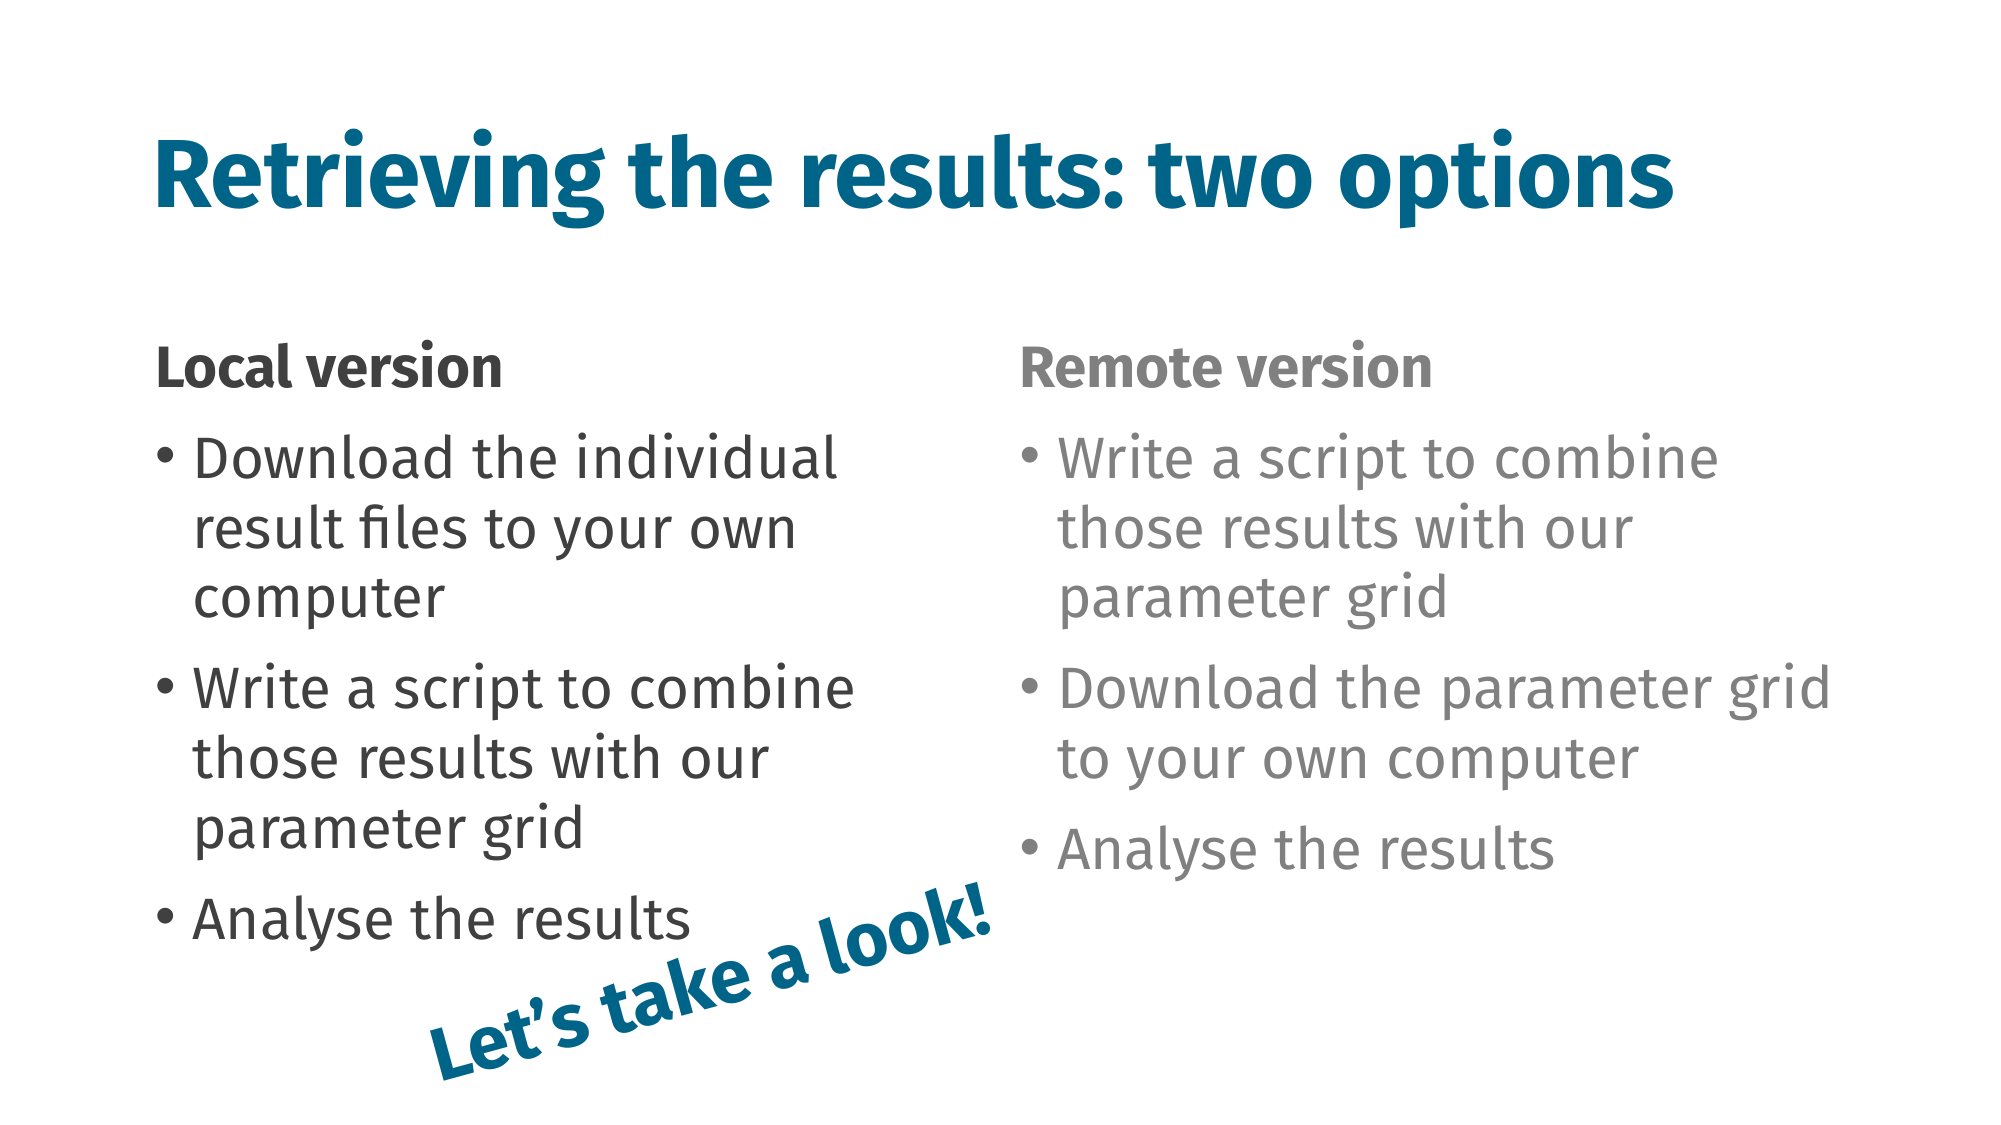

# Retrieving the results: two options
Local version
Download the individual result files to your own computer
Write a script to combine those results with our parameter grid
Analyse the results

Remote version
Write a script to combine those results with our parameter grid
Download the parameter grid to your own computer
Analyse the results

Let’s take a look!